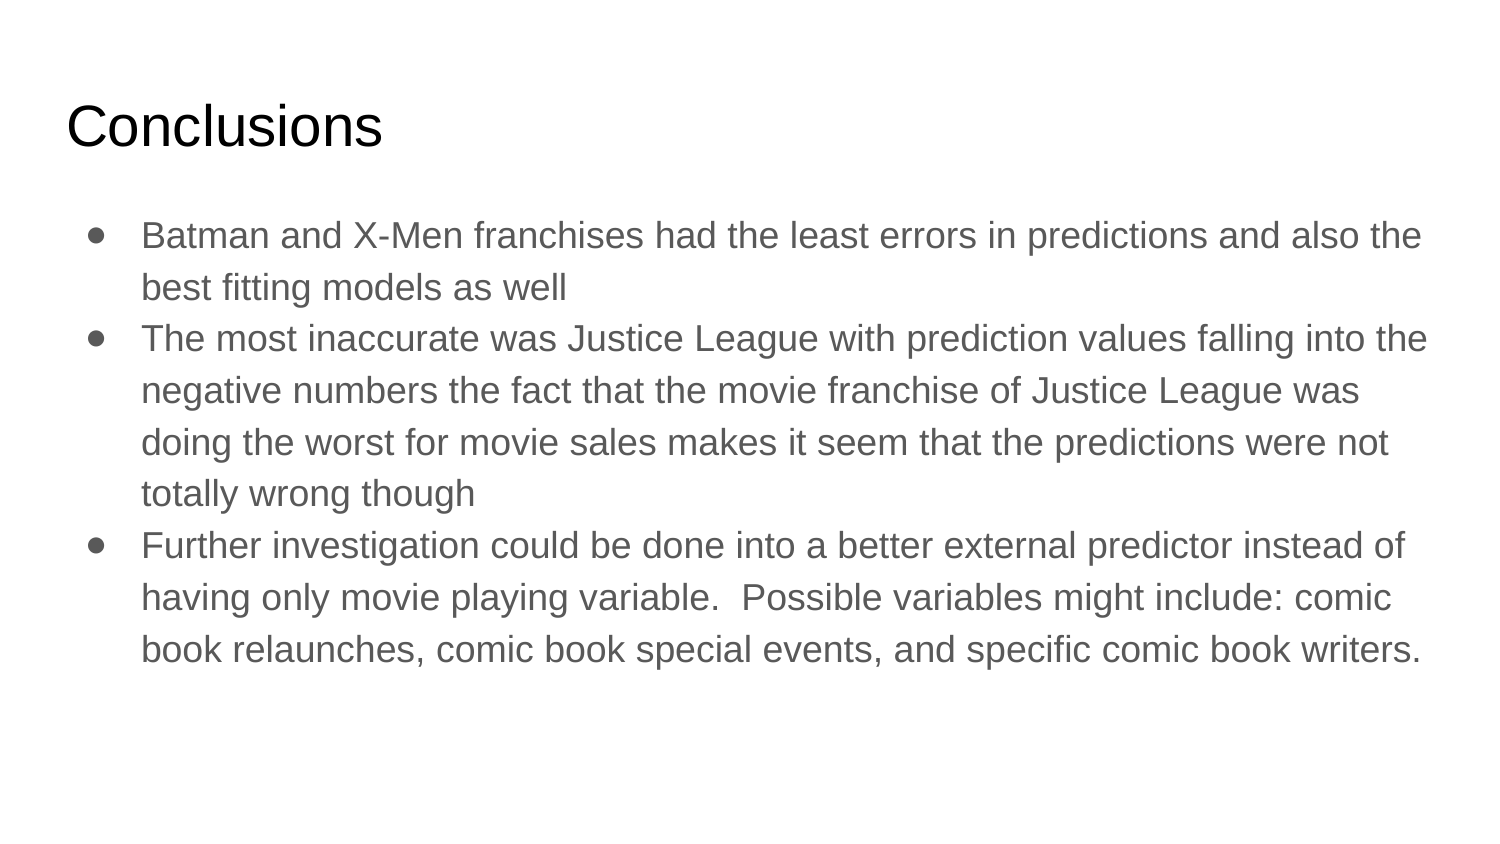

# Conclusions
Batman and X-Men franchises had the least errors in predictions and also the best fitting models as well
The most inaccurate was Justice League with prediction values falling into the negative numbers the fact that the movie franchise of Justice League was doing the worst for movie sales makes it seem that the predictions were not totally wrong though
Further investigation could be done into a better external predictor instead of having only movie playing variable.  Possible variables might include: comic book relaunches, comic book special events, and specific comic book writers.